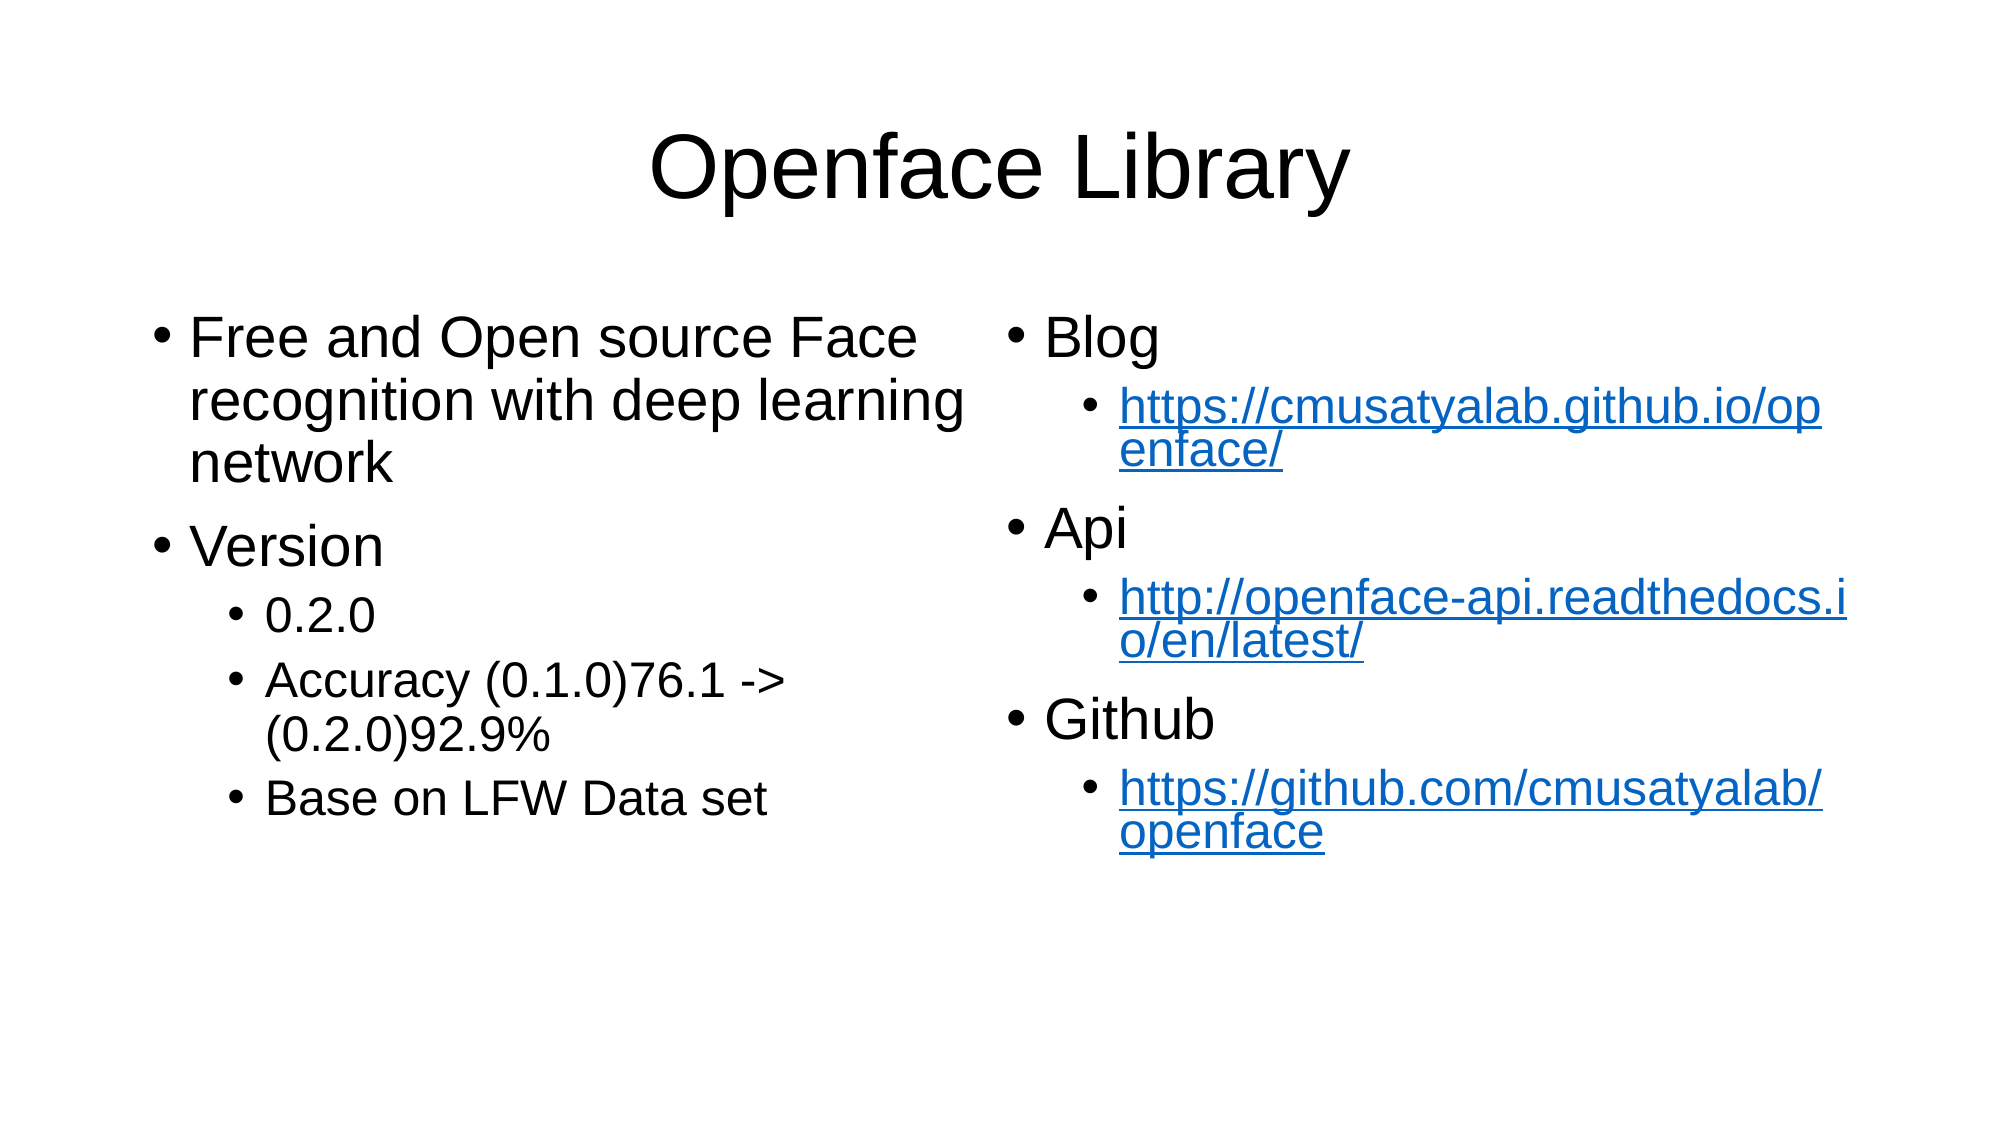

# Openface Library
Free and Open source Face recognition with deep learning network
Version
0.2.0
Accuracy (0.1.0)76.1 -> (0.2.0)92.9%
Base on LFW Data set
Blog
https://cmusatyalab.github.io/openface/
Api
http://openface-api.readthedocs.io/en/latest/
Github
https://github.com/cmusatyalab/openface